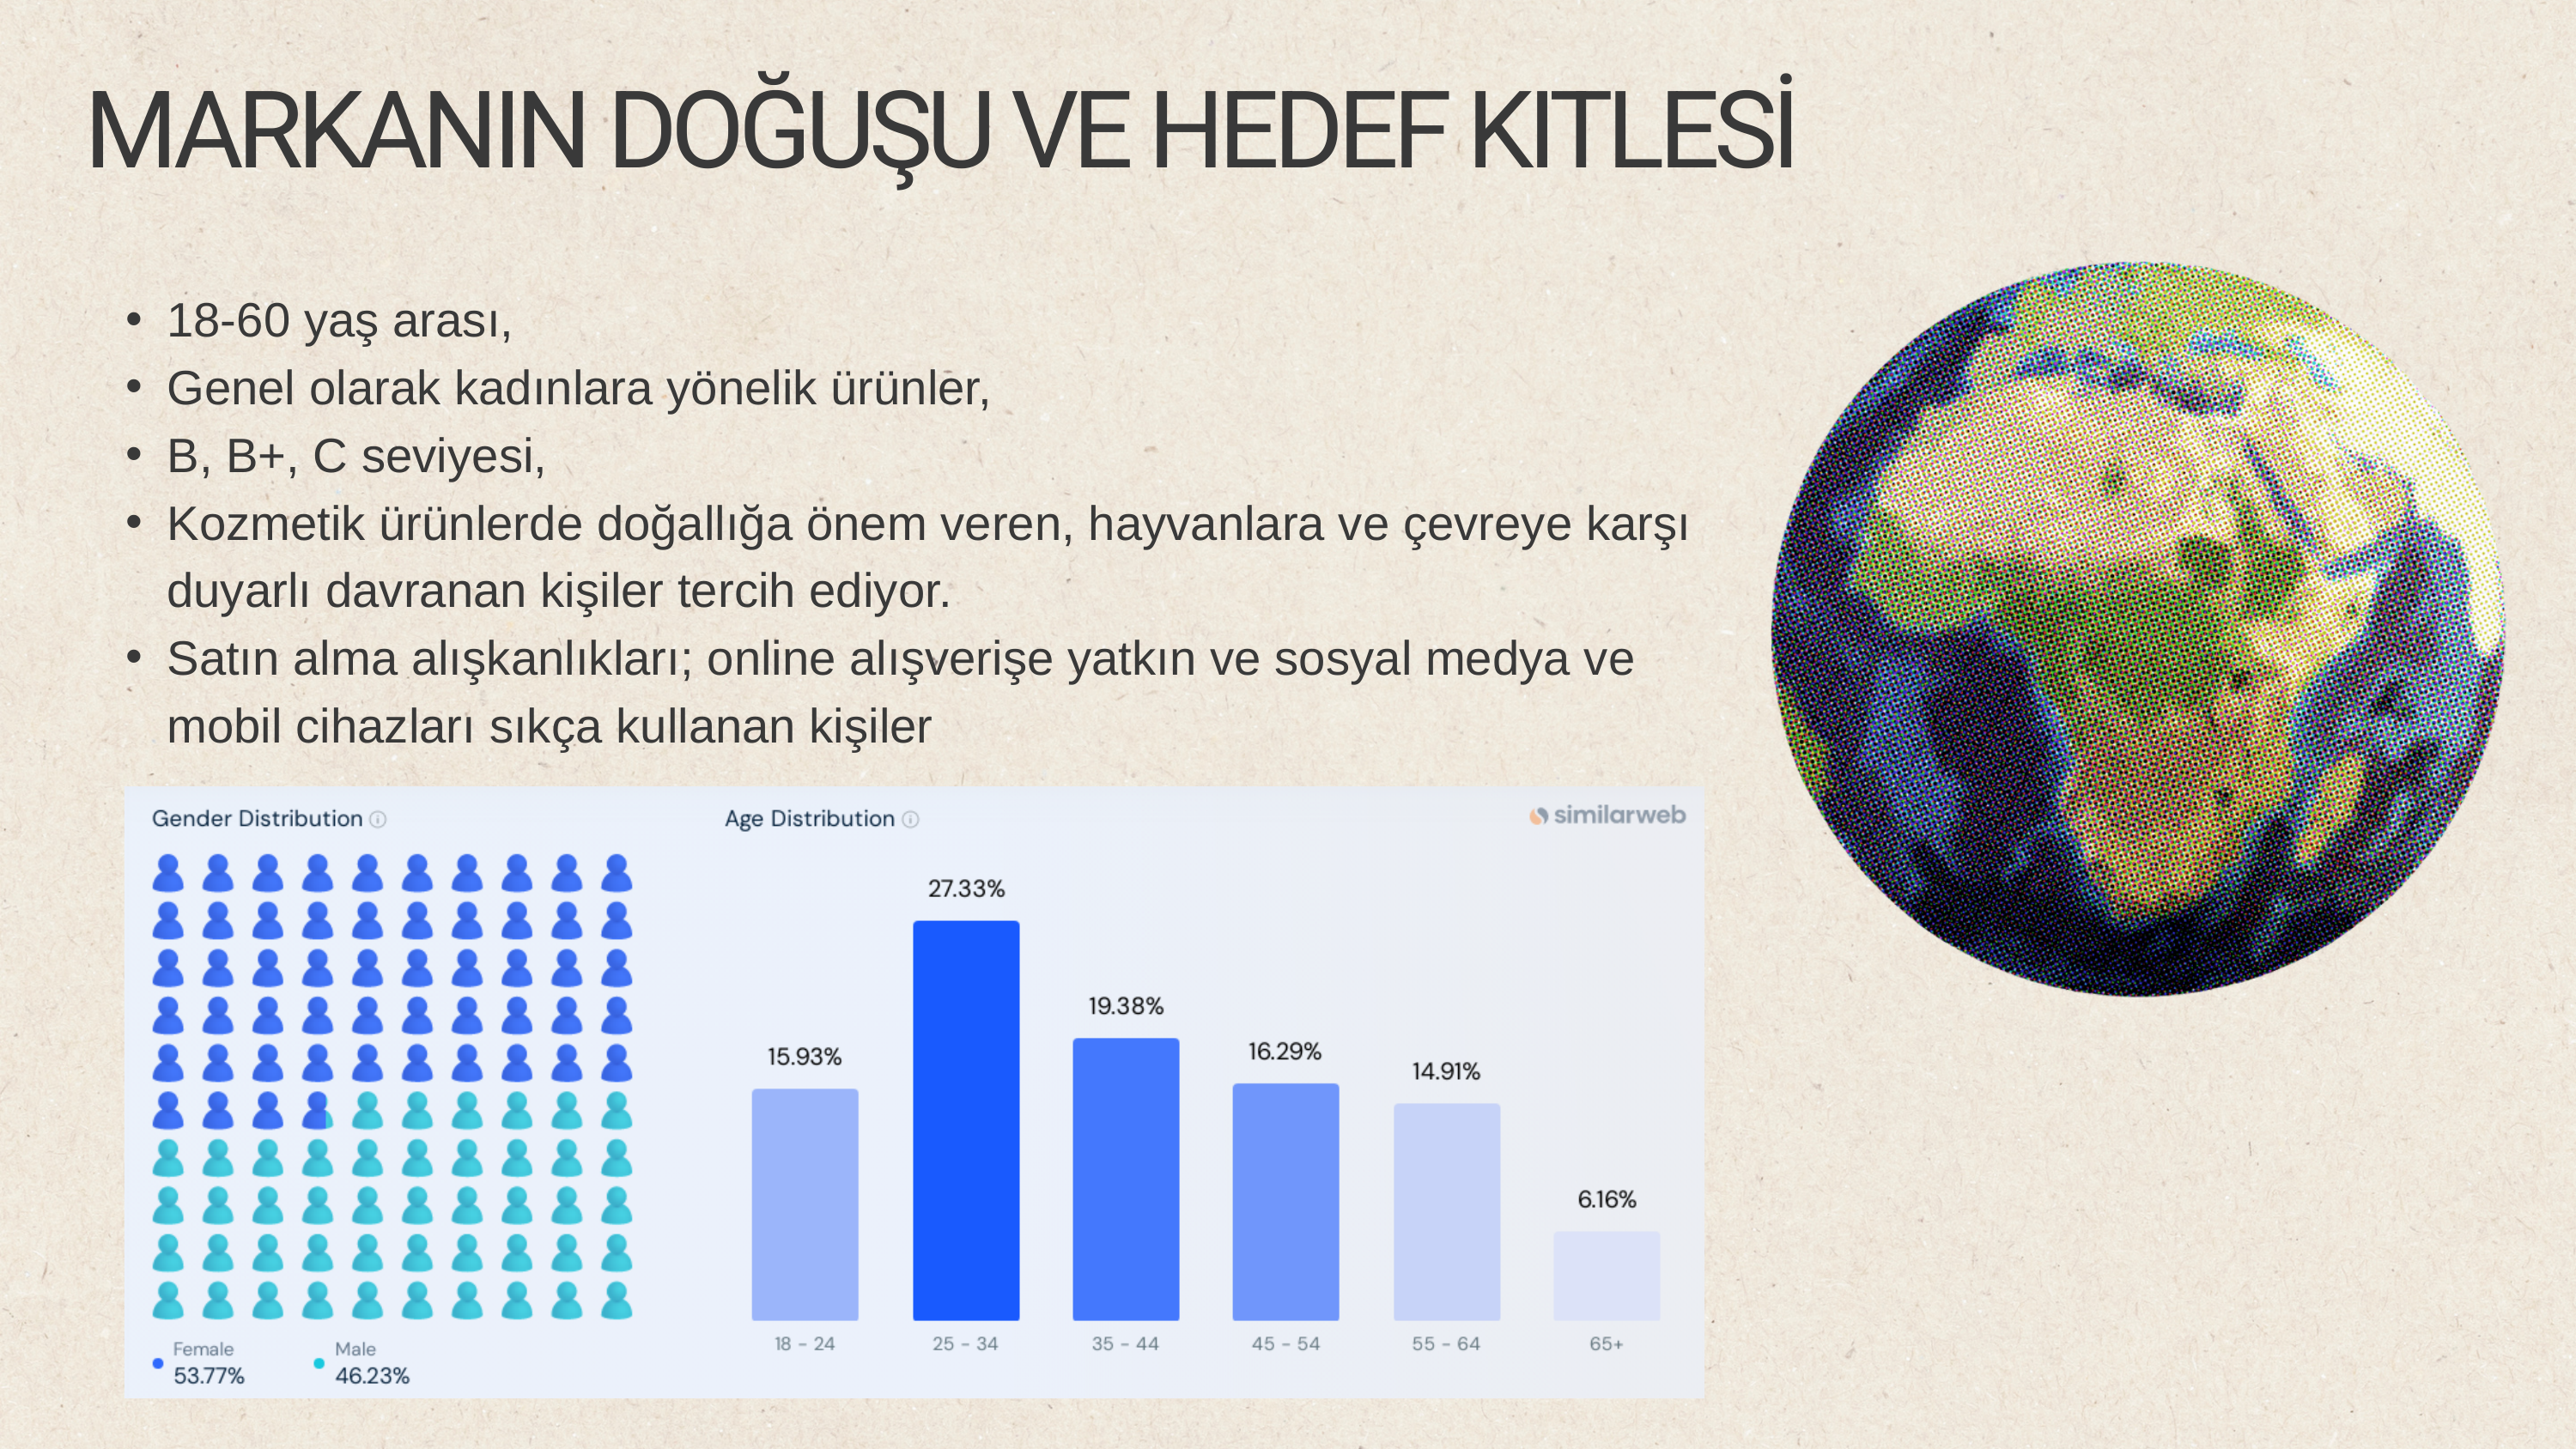

MARKANIN DOĞUŞU VE HEDEF KITLESİ

18-60 yaş arası,
Genel olarak kadınlara yönelik ürünler,
B, B+, C seviyesi,
Kozmetik ürünlerde doğallığa önem veren, hayvanlara ve çevreye karşı duyarlı davranan kişiler tercih ediyor.
Satın alma alışkanlıkları; online alışverişe yatkın ve sosyal medya ve mobil cihazları sıkça kullanan kişiler